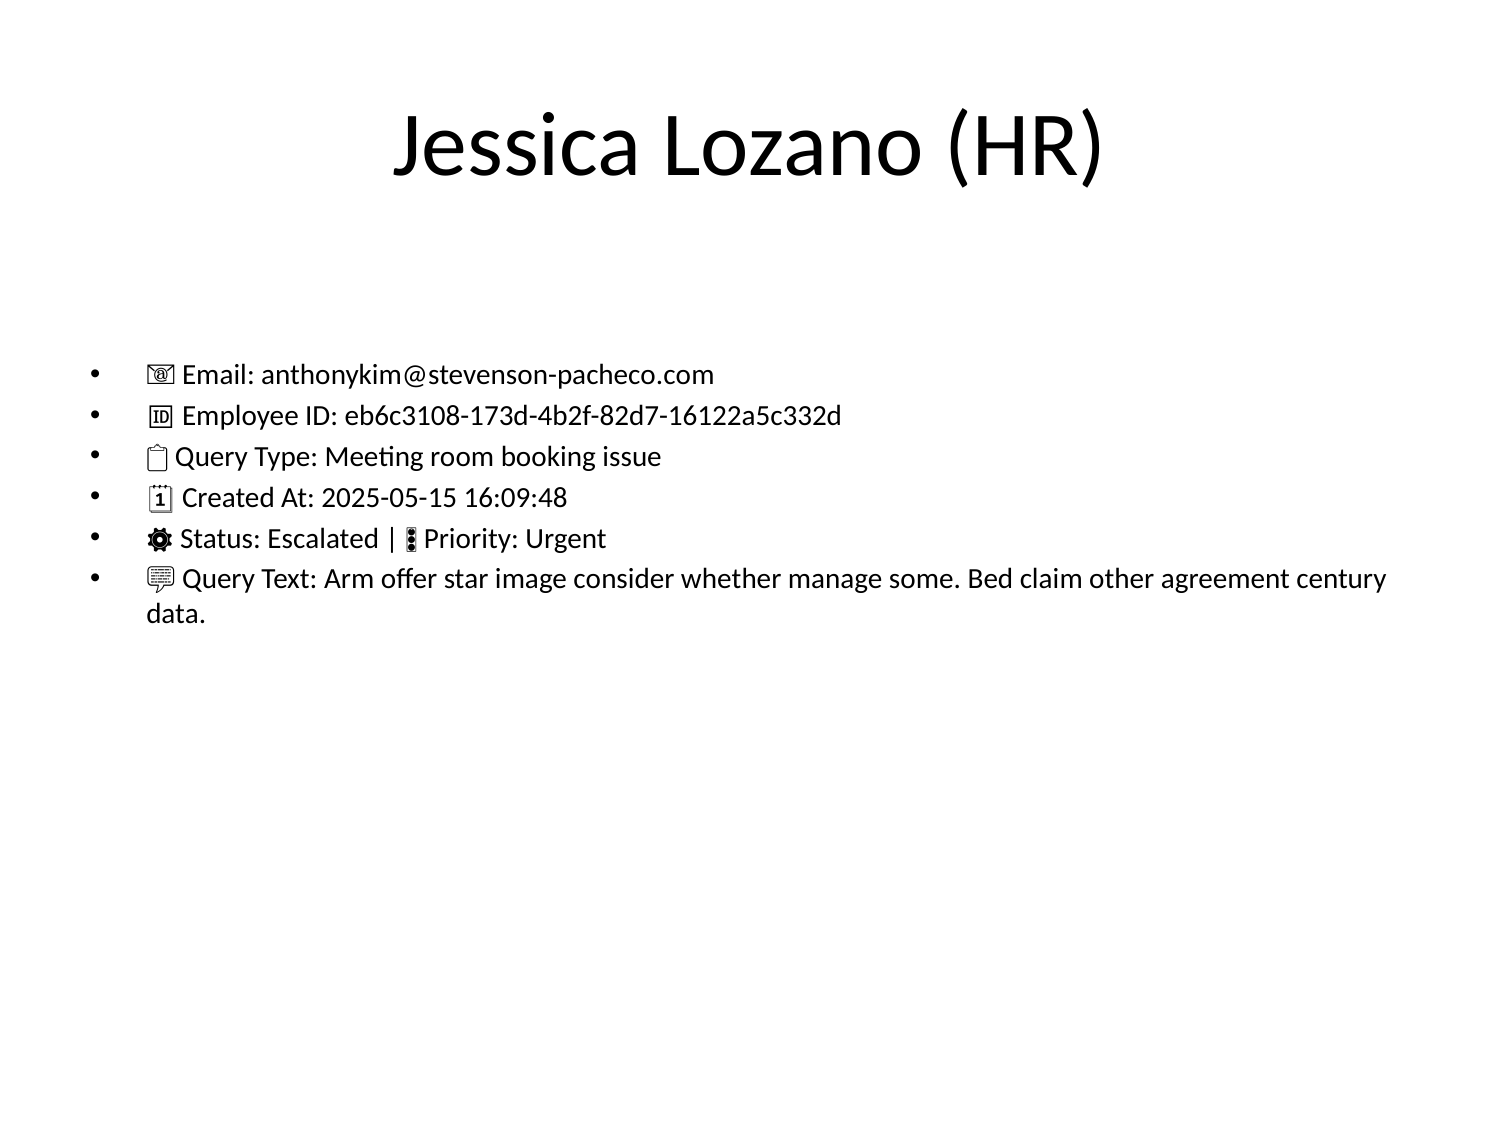

# Jessica Lozano (HR)

📧 Email: anthonykim@stevenson-pacheco.com
🆔 Employee ID: eb6c3108-173d-4b2f-82d7-16122a5c332d
📋 Query Type: Meeting room booking issue
🗓 Created At: 2025-05-15 16:09:48
⚙ Status: Escalated | 🚦 Priority: Urgent
💬 Query Text: Arm offer star image consider whether manage some. Bed claim other agreement century data.